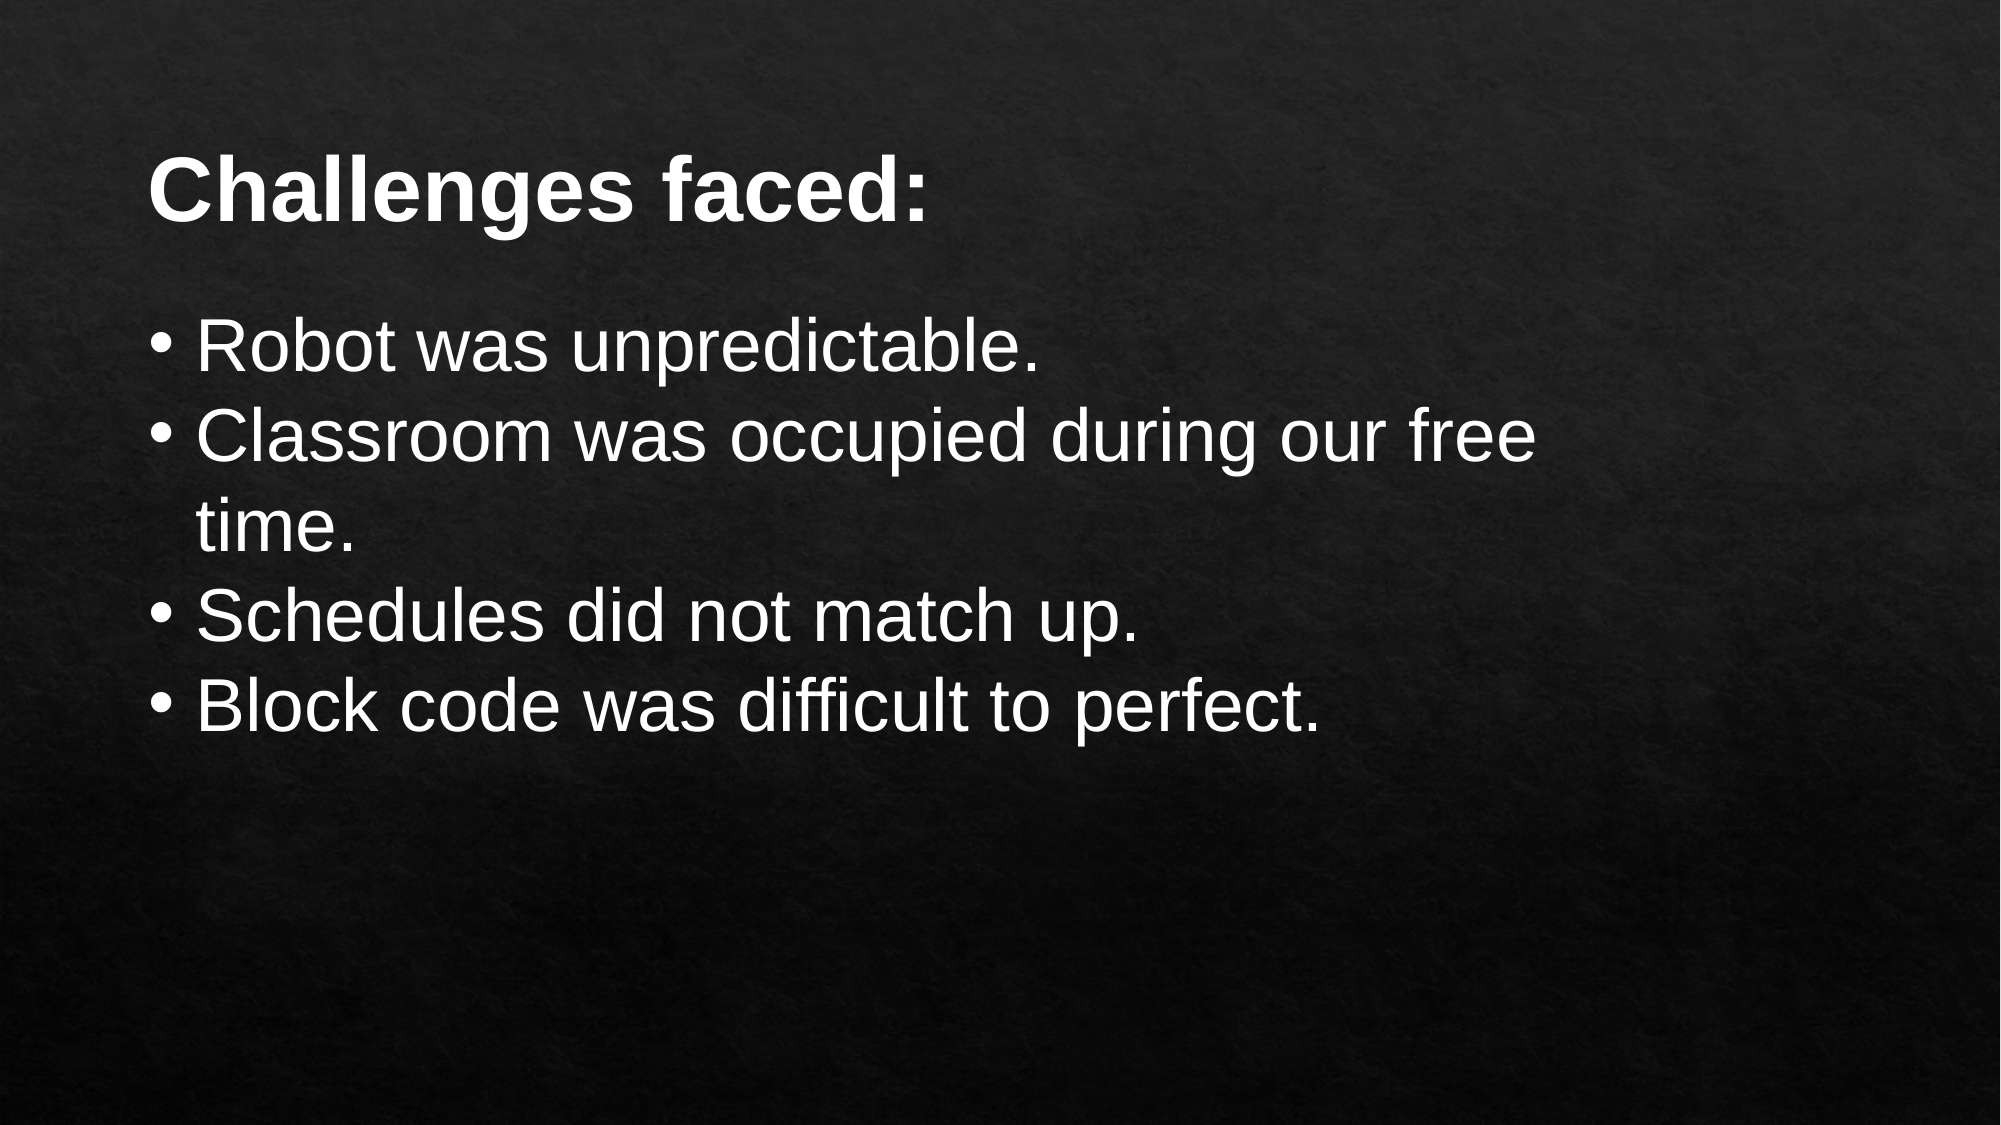

Challenges faced:
Robot was unpredictable.
Classroom was occupied during our free time.
Schedules did not match up.
Block code was difficult to perfect.